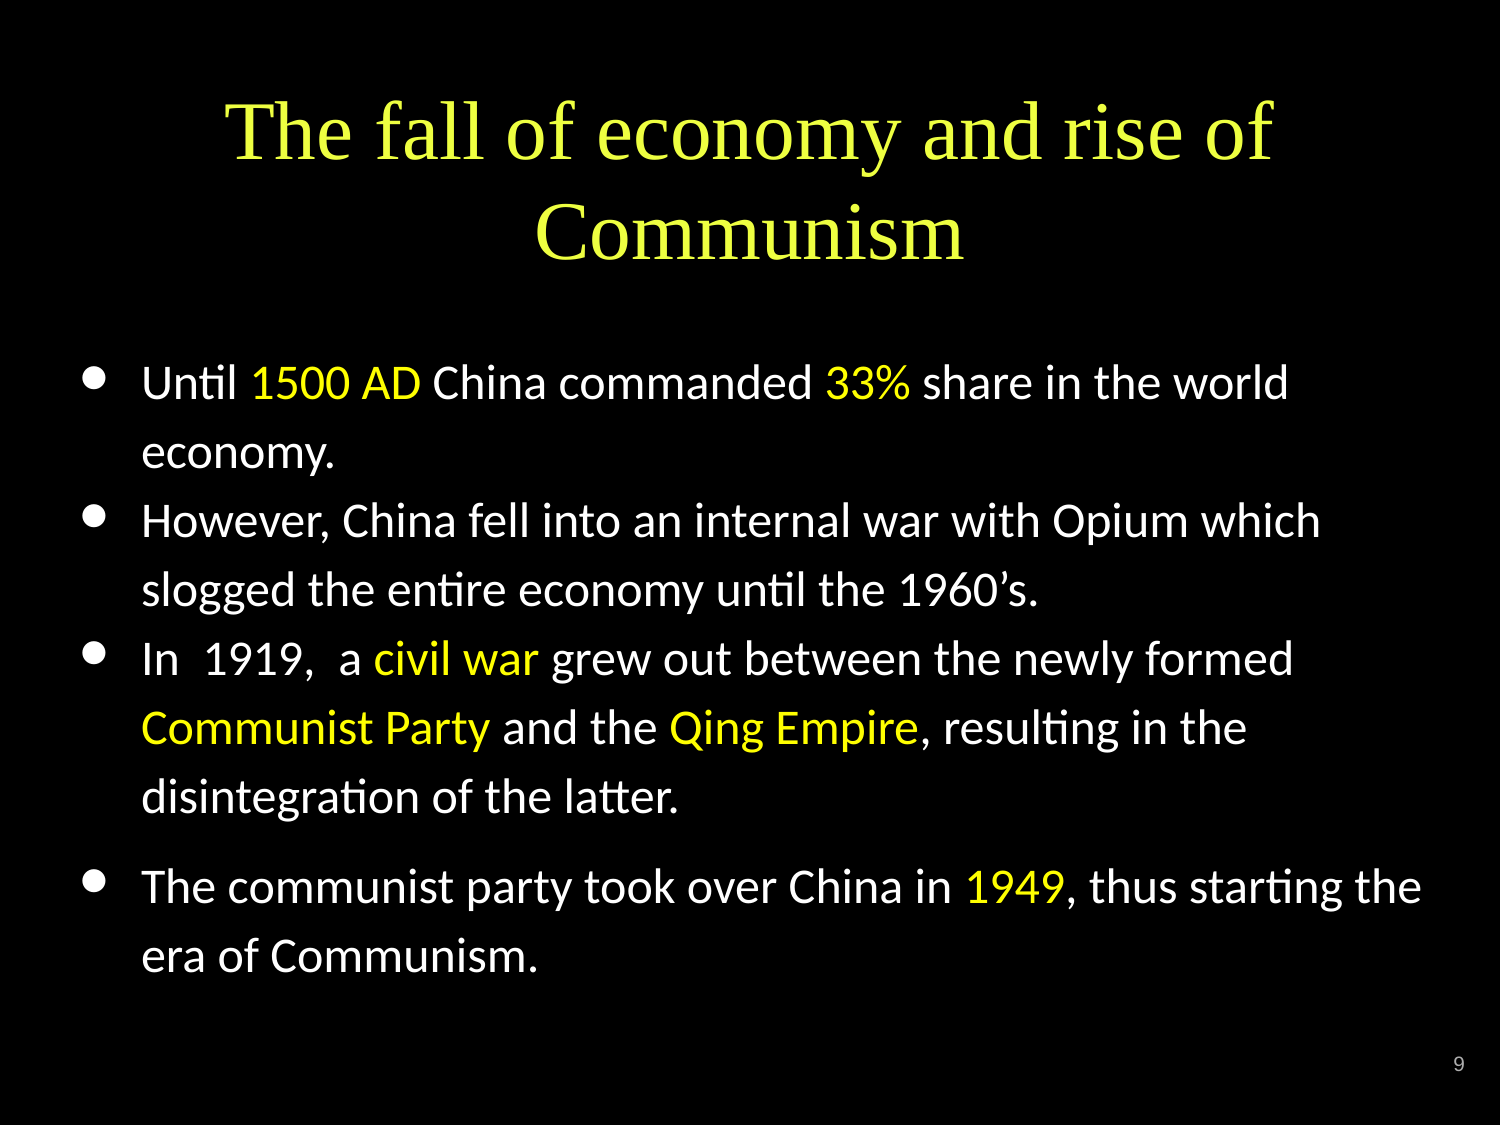

# The fall of economy and rise of Communism
Until 1500 AD China commanded 33% share in the world economy.
However, China fell into an internal war with Opium which slogged the entire economy until the 1960’s.
In  1919,  a civil war grew out between the newly formed Communist Party and the Qing Empire, resulting in the disintegration of the latter.
The communist party took over China in 1949, thus starting the era of Communism.

9